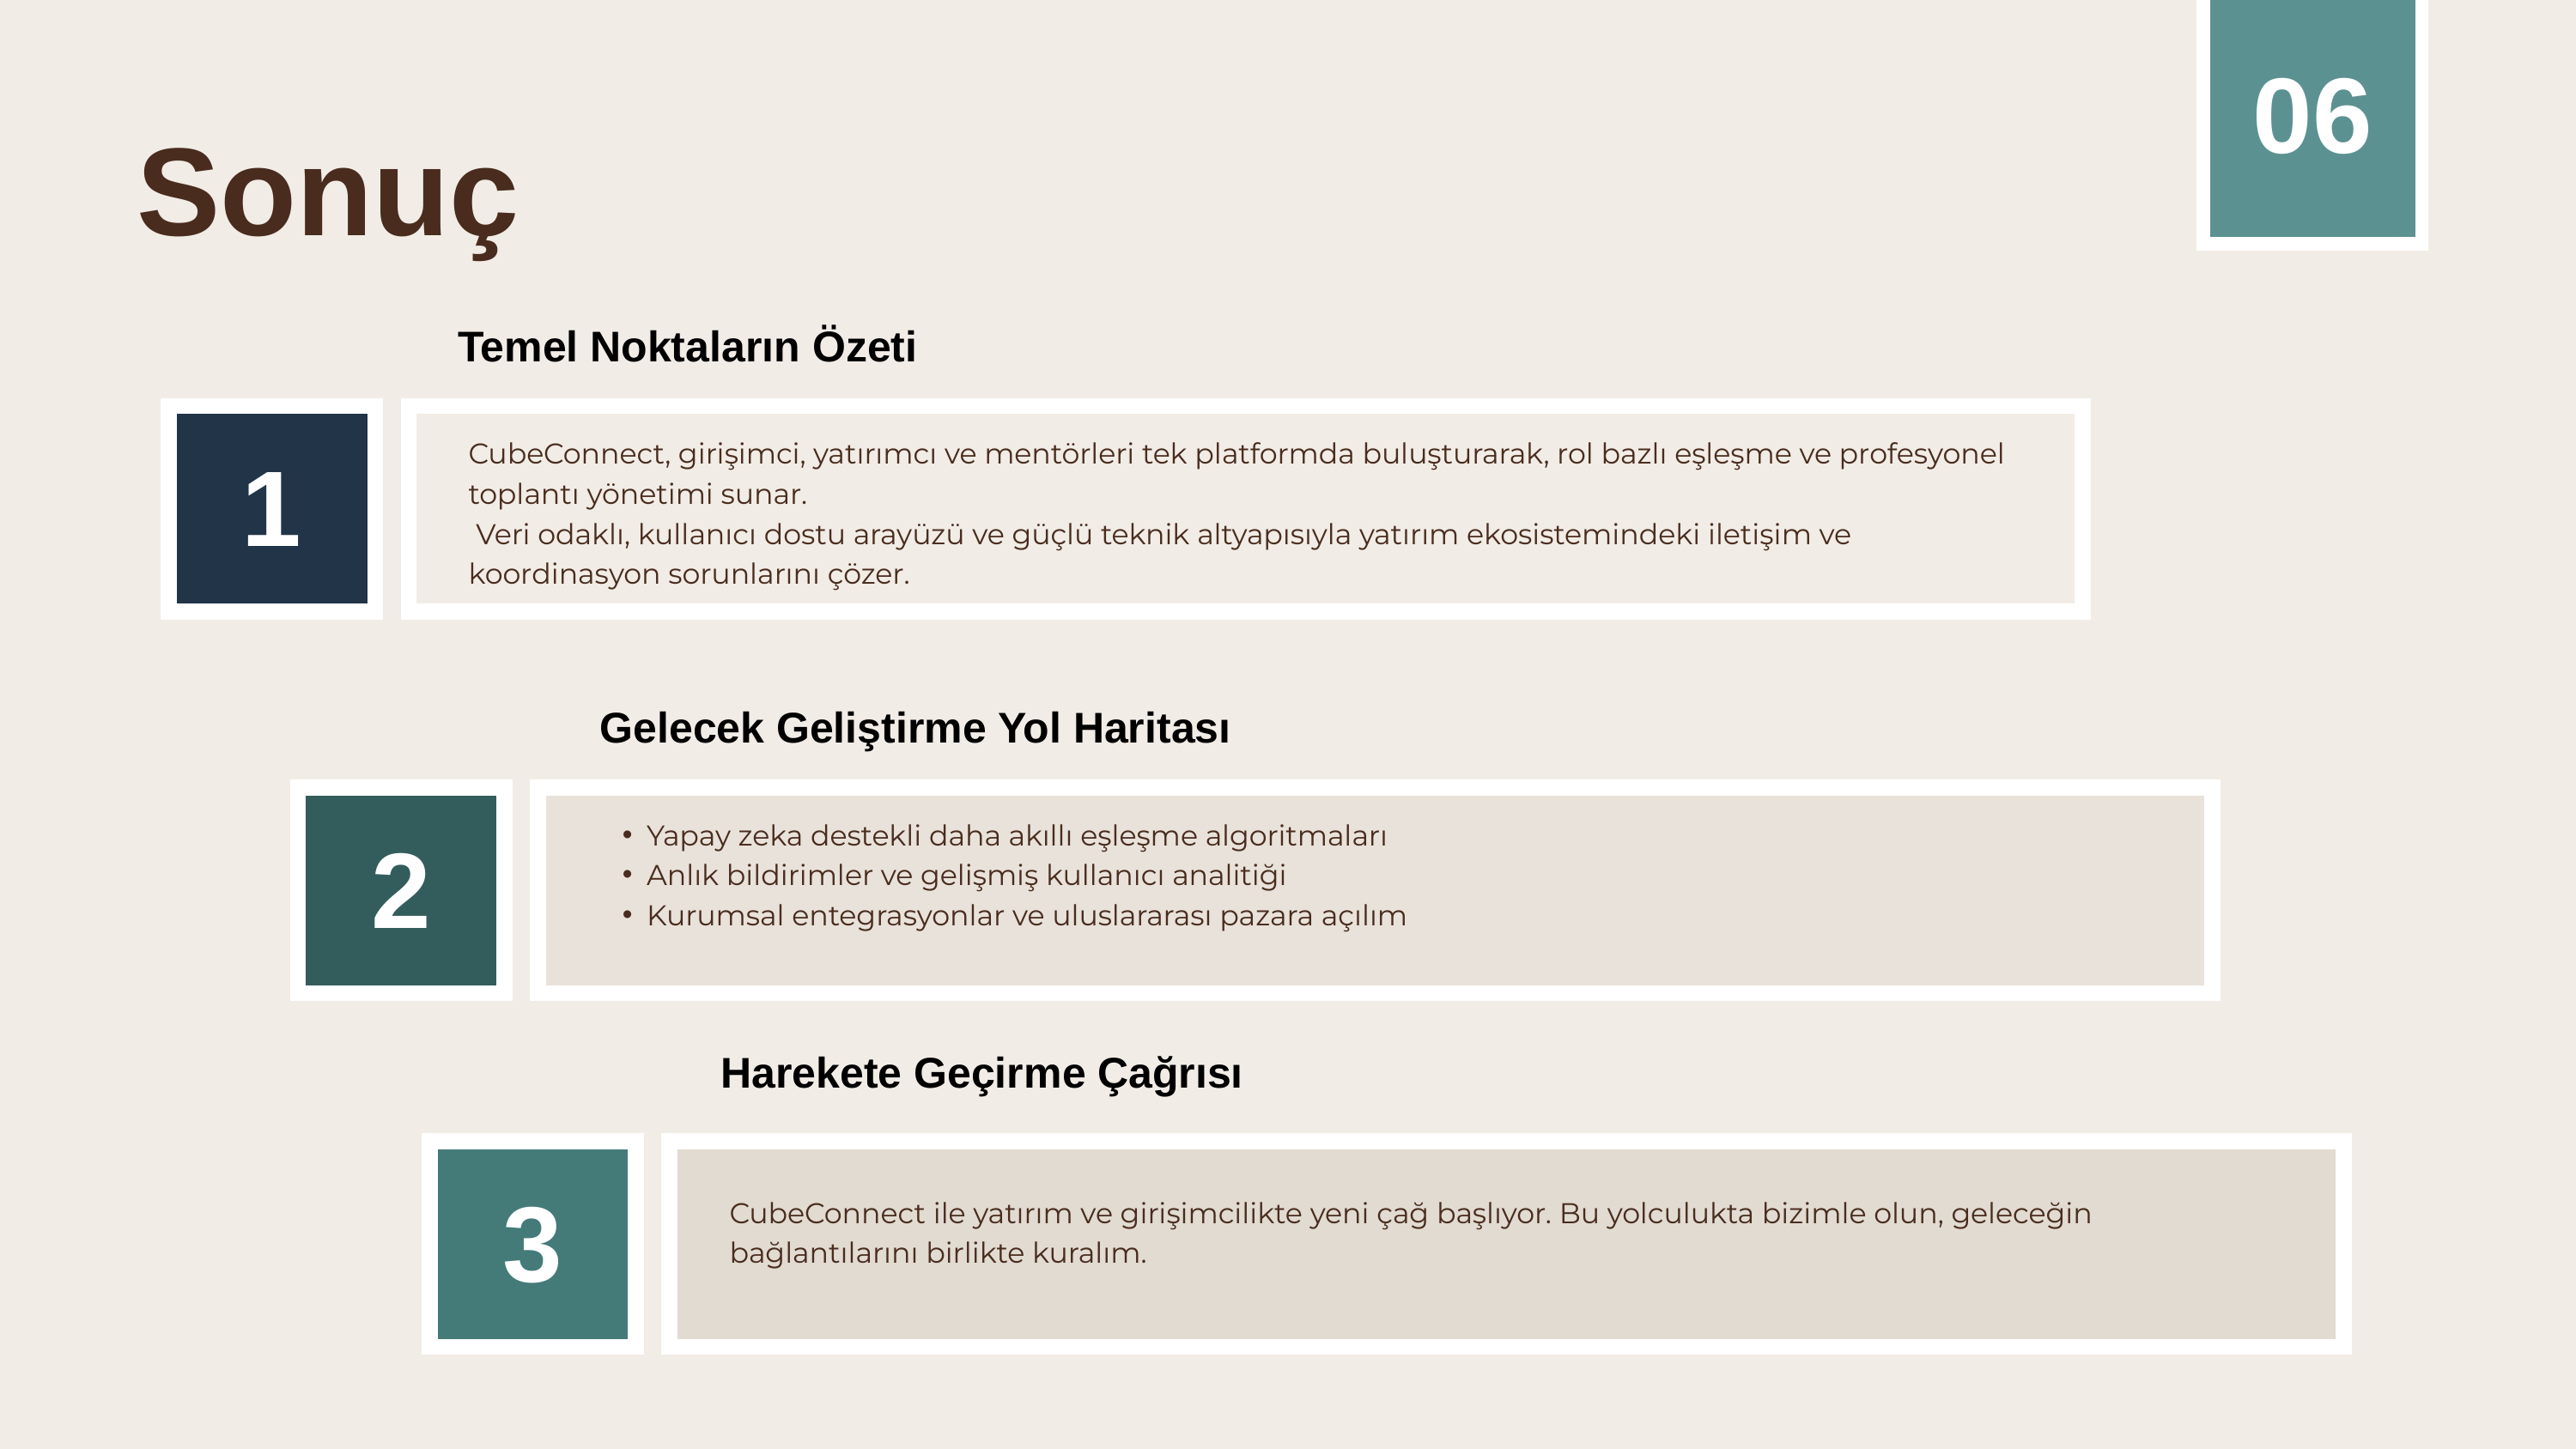

06
Sonuç
Temel Noktaların Özeti

CubeConnect, girişimci, yatırımcı ve mentörleri tek platformda buluşturarak, rol bazlı eşleşme ve profesyonel toplantı yönetimi sunar.
 Veri odaklı, kullanıcı dostu arayüzü ve güçlü teknik altyapısıyla yatırım ekosistemindeki iletişim ve koordinasyon sorunlarını çözer.
1
Gelecek Geliştirme Yol Haritası

Yapay zeka destekli daha akıllı eşleşme algoritmaları
Anlık bildirimler ve gelişmiş kullanıcı analitiği
Kurumsal entegrasyonlar ve uluslararası pazara açılım

2
Harekete Geçirme Çağrısı

CubeConnect ile yatırım ve girişimcilikte yeni çağ başlıyor. Bu yolculukta bizimle olun, geleceğin bağlantılarını birlikte kuralım.
3